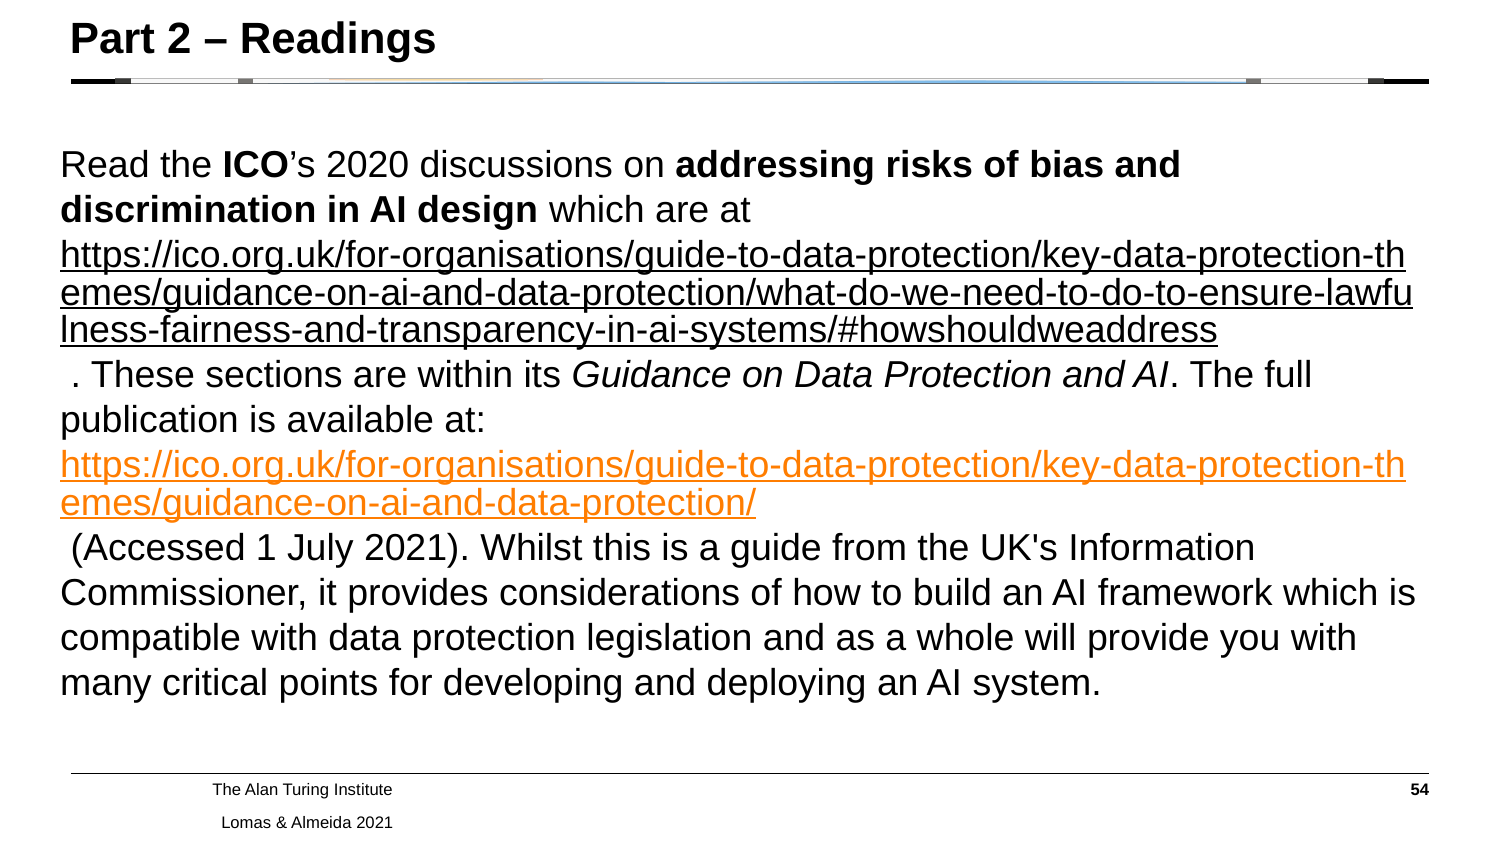

Part 2 – Readings

Read the ICO’s 2020 discussions on addressing risks of bias and discrimination in AI design which are at https://ico.org.uk/for-organisations/guide-to-data-protection/key-data-protection-themes/guidance-on-ai-and-data-protection/what-do-we-need-to-do-to-ensure-lawfulness-fairness-and-transparency-in-ai-systems/#howshouldweaddress . These sections are within its Guidance on Data Protection and AI. The full publication is available at: https://ico.org.uk/for-organisations/guide-to-data-protection/key-data-protection-themes/guidance-on-ai-and-data-protection/ (Accessed 1 July 2021). Whilst this is a guide from the UK's Information Commissioner, it provides considerations of how to build an AI framework which is compatible with data protection legislation and as a whole will provide you with many critical points for developing and deploying an AI system.

54
Lomas & Almeida 2021